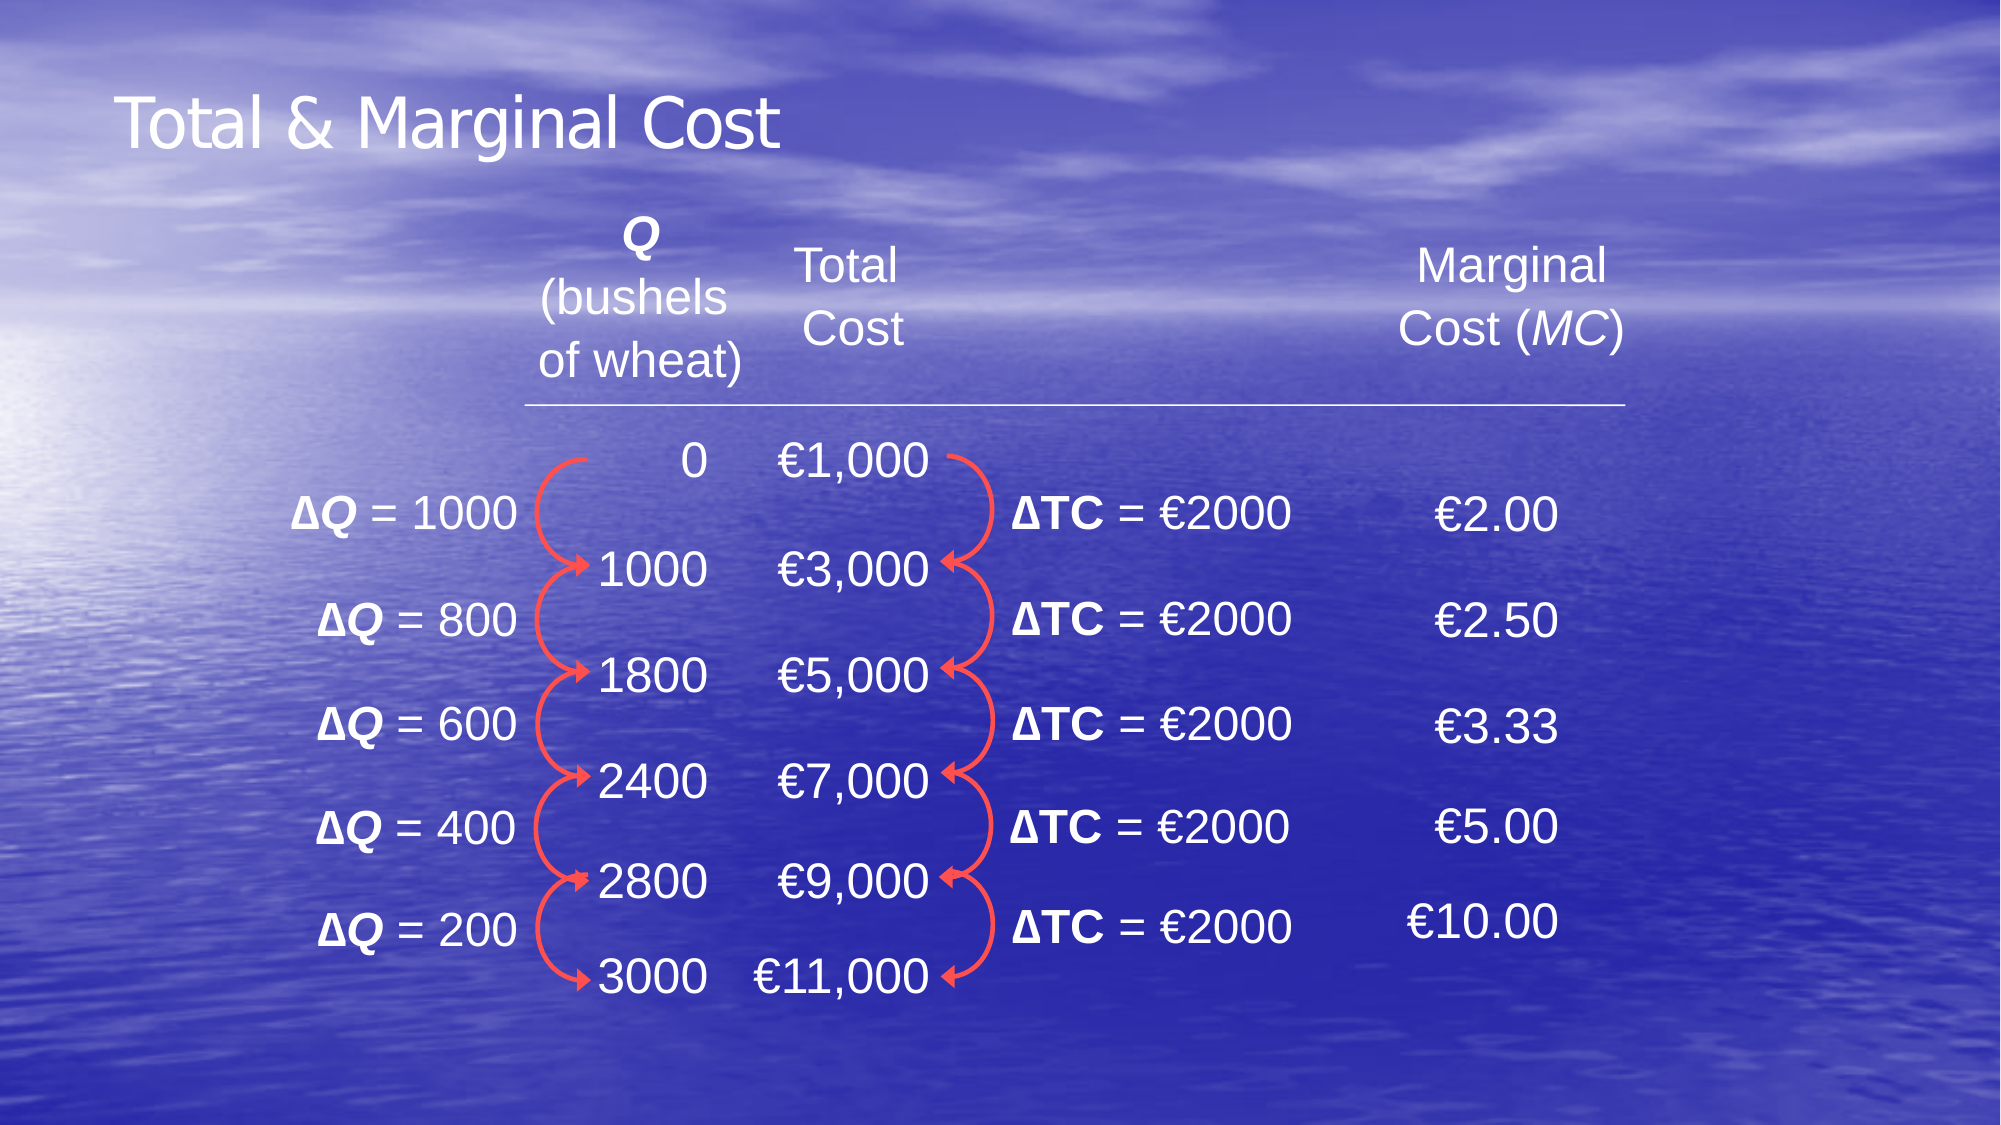

Total & Marginal Cost

Marginal Cost (MC)
Q
(bushels
of wheat)
Total
Cost
0
€1,000
1000
€3,000
1800
€5,000
2400
€7,000
2800
€9,000
3000
€11,000

∆TC = €2000
∆Q = 1000
€2.00

€2.50

∆TC = €2000
∆Q = 800

∆TC = €2000
∆Q = 600
€3.33

∆TC = €2000
∆Q = 400
€5.00

€10.00

∆TC = €2000
∆Q = 200